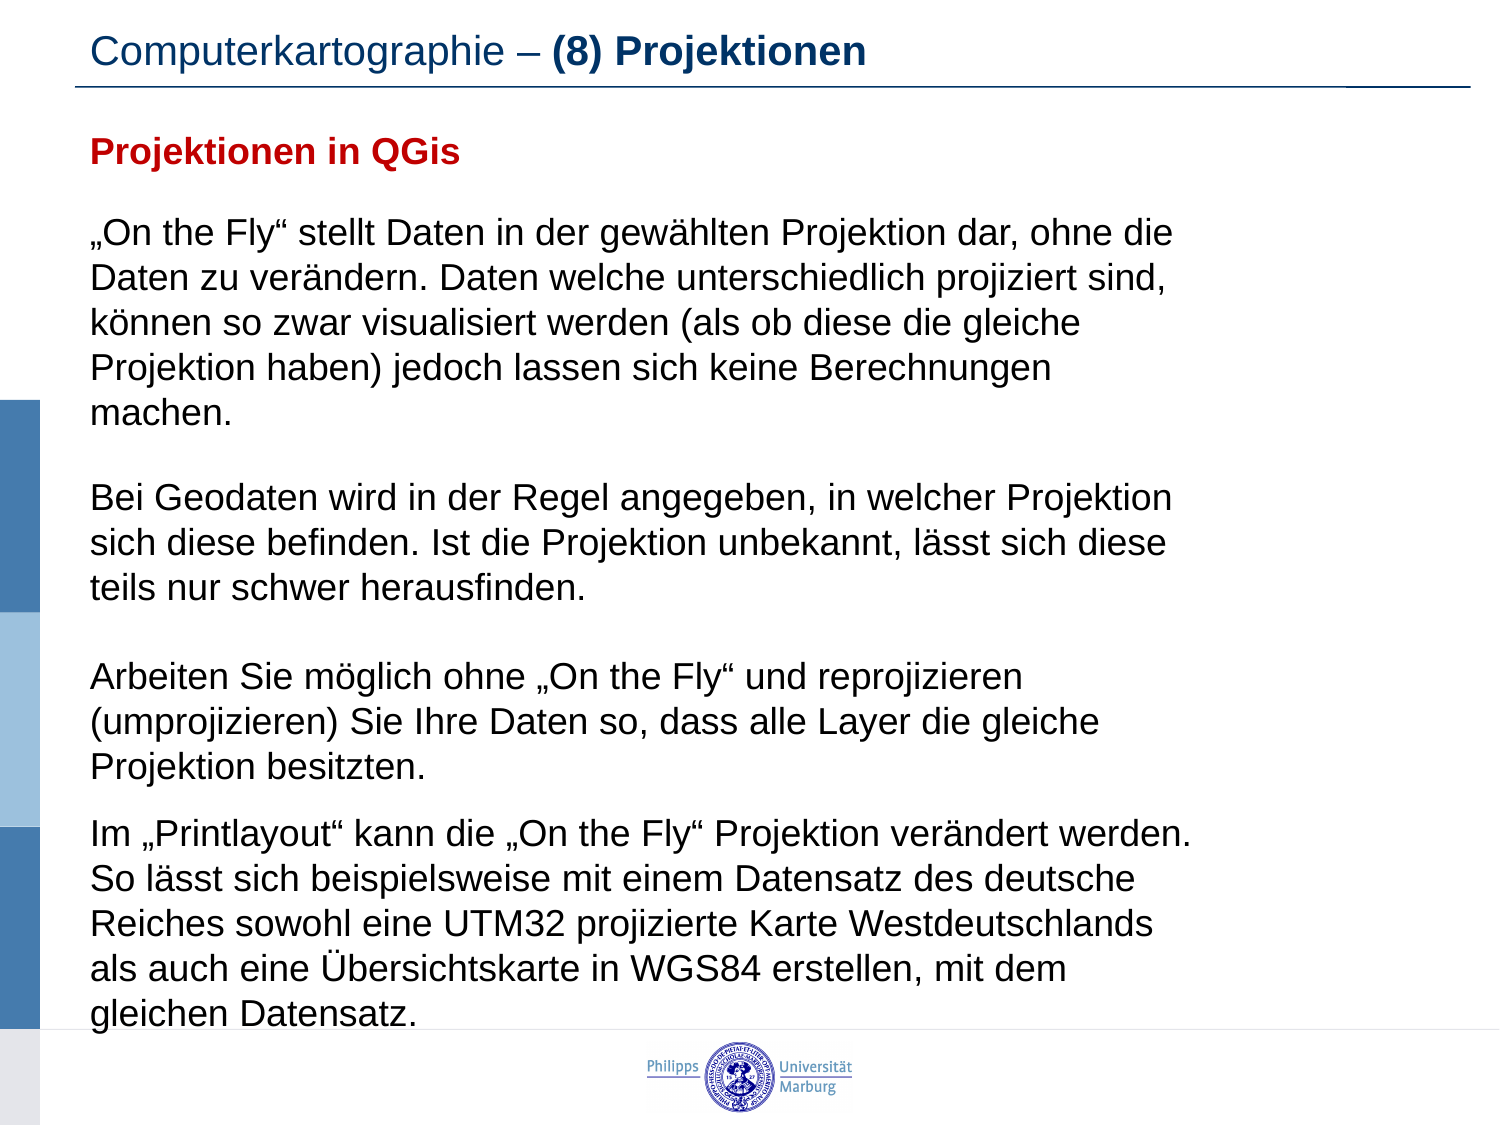

Computerkartographie – (8) Projektionen

Projektionen in QGis

„On the Fly“ stellt Daten in der gewählten Projektion dar, ohne die Daten zu verändern. Daten welche unterschiedlich projiziert sind, können so zwar visualisiert werden (als ob diese die gleiche Projektion haben) jedoch lassen sich keine Berechnungen machen.

Bei Geodaten wird in der Regel angegeben, in welcher Projektion sich diese befinden. Ist die Projektion unbekannt, lässt sich diese teils nur schwer herausfinden.

Arbeiten Sie möglich ohne „On the Fly“ und reprojizieren (umprojizieren) Sie Ihre Daten so, dass alle Layer die gleiche Projektion besitzten.

Im „Printlayout“ kann die „On the Fly“ Projektion verändert werden.
So lässt sich beispielsweise mit einem Datensatz des deutsche Reiches sowohl eine UTM32 projizierte Karte Westdeutschlands als auch eine Übersichtskarte in WGS84 erstellen, mit dem gleichen Datensatz.